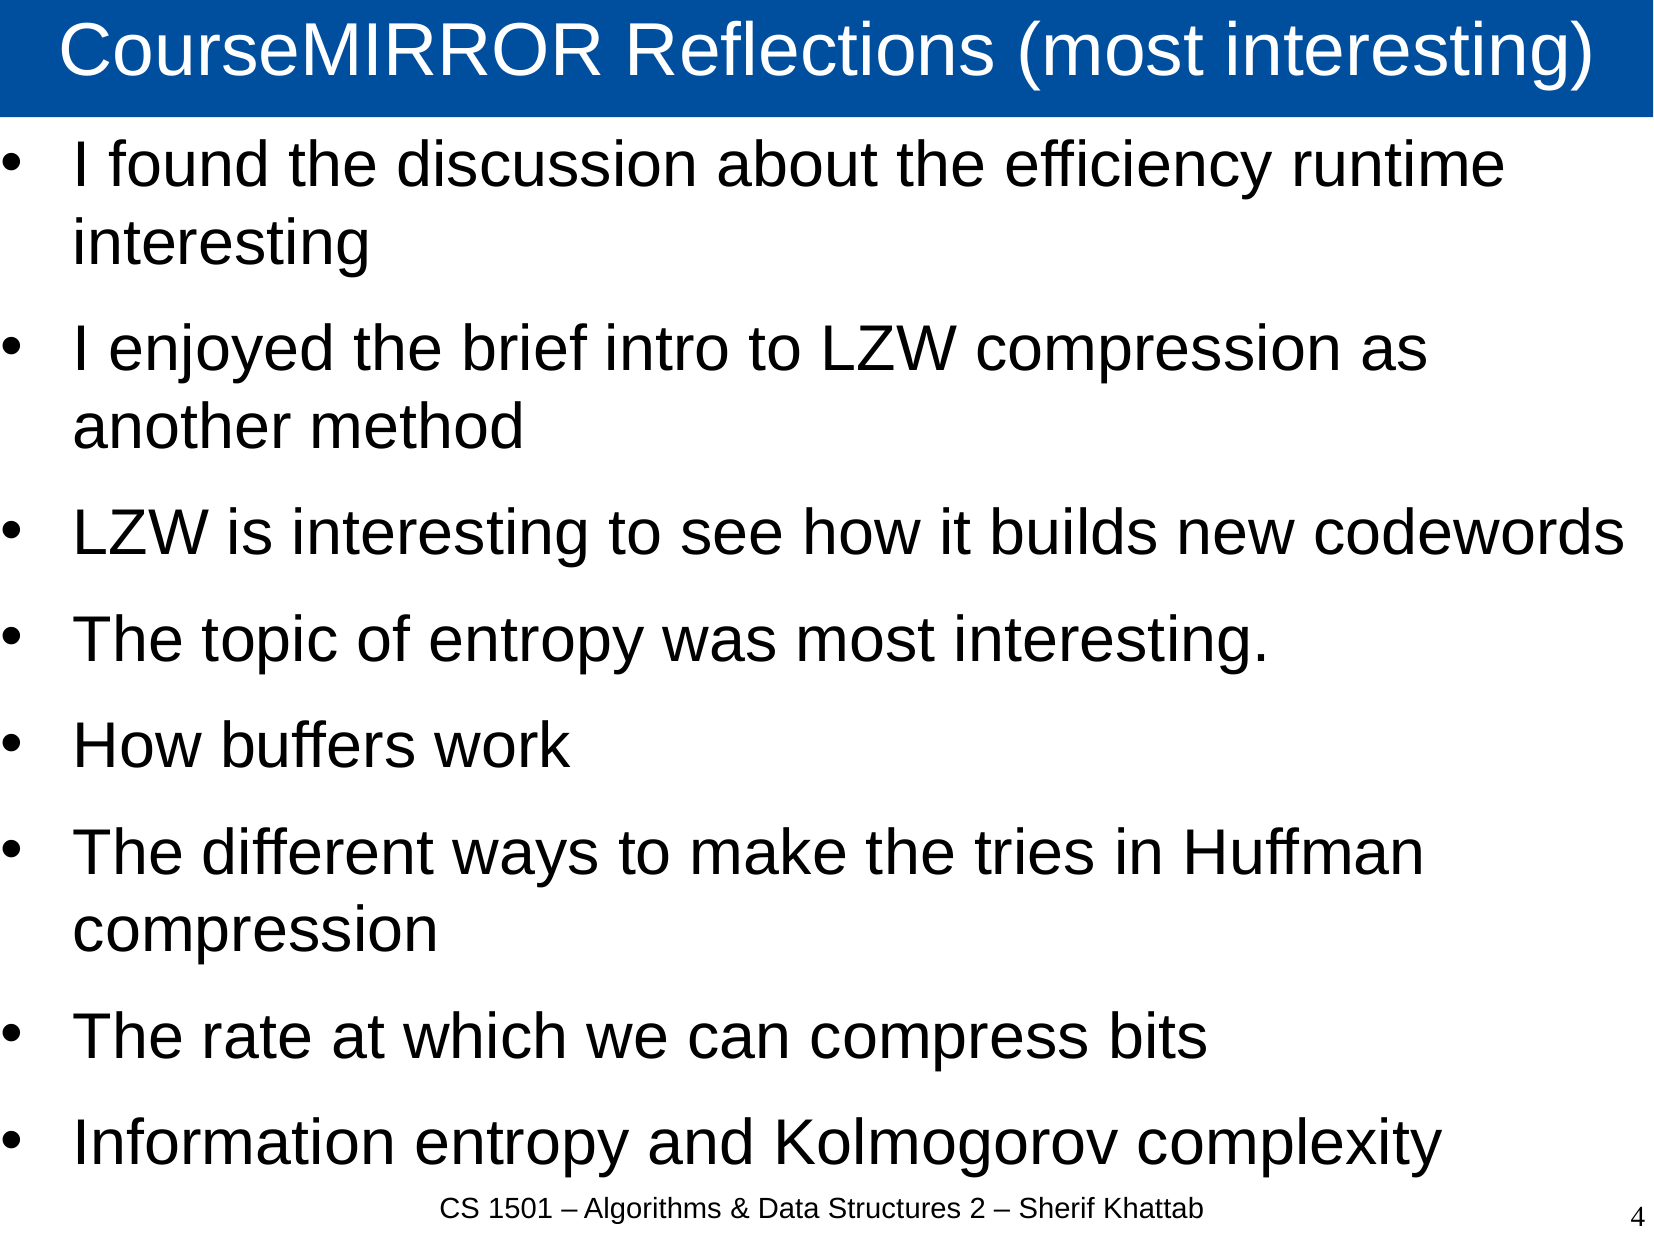

# CourseMIRROR Reflections (most interesting)
I found the discussion about the efficiency runtime interesting
I enjoyed the brief intro to LZW compression as another method
LZW is interesting to see how it builds new codewords
The topic of entropy was most interesting.
How buffers work
The different ways to make the tries in Huffman compression
The rate at which we can compress bits
Information entropy and Kolmogorov complexity
CS 1501 – Algorithms & Data Structures 2 – Sherif Khattab
4